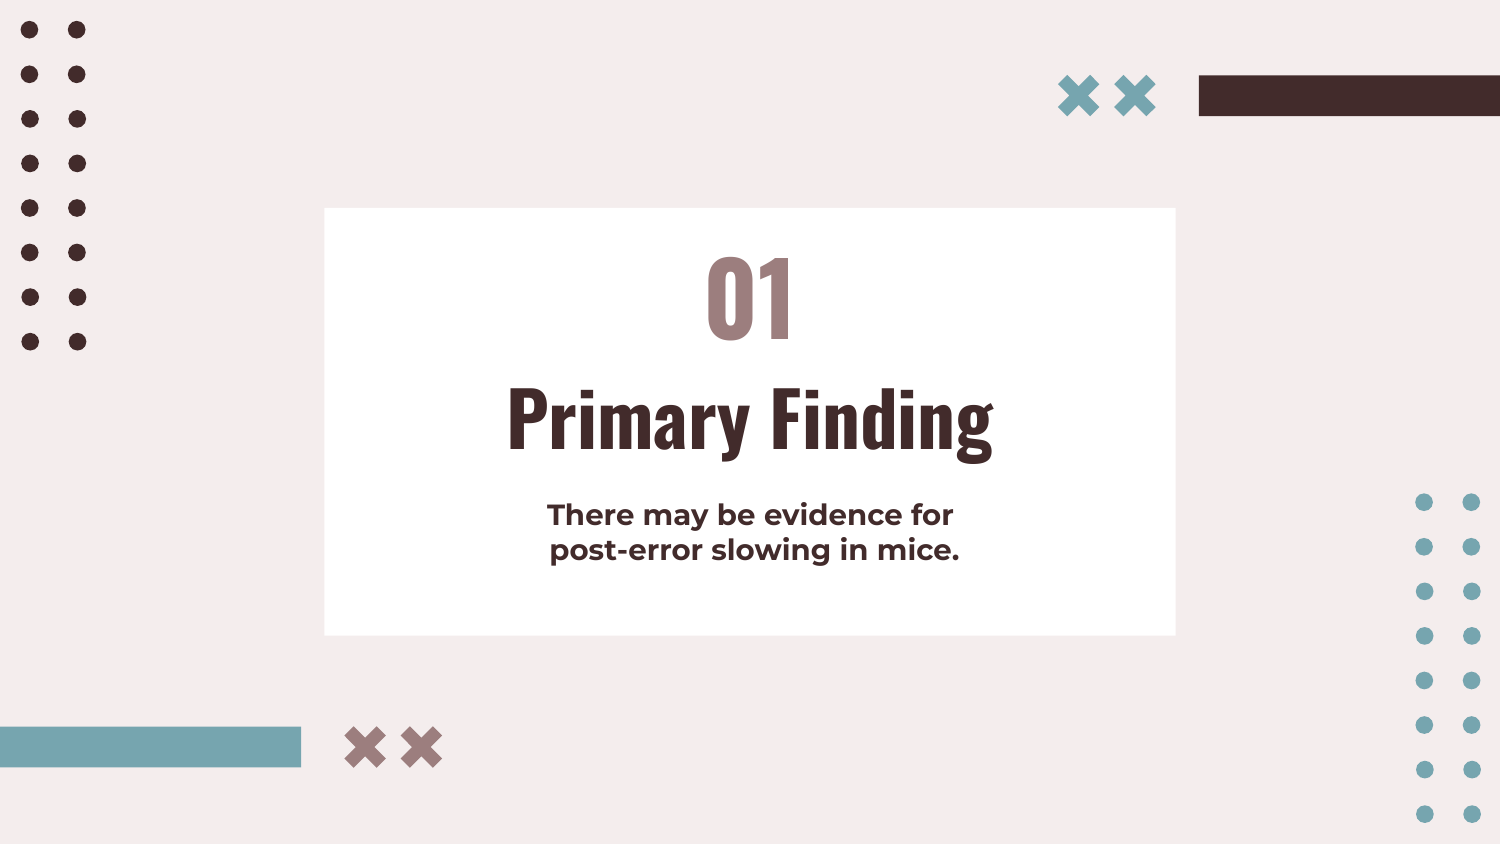

01
# Primary Finding
There may be evidence for
post-error slowing in mice.